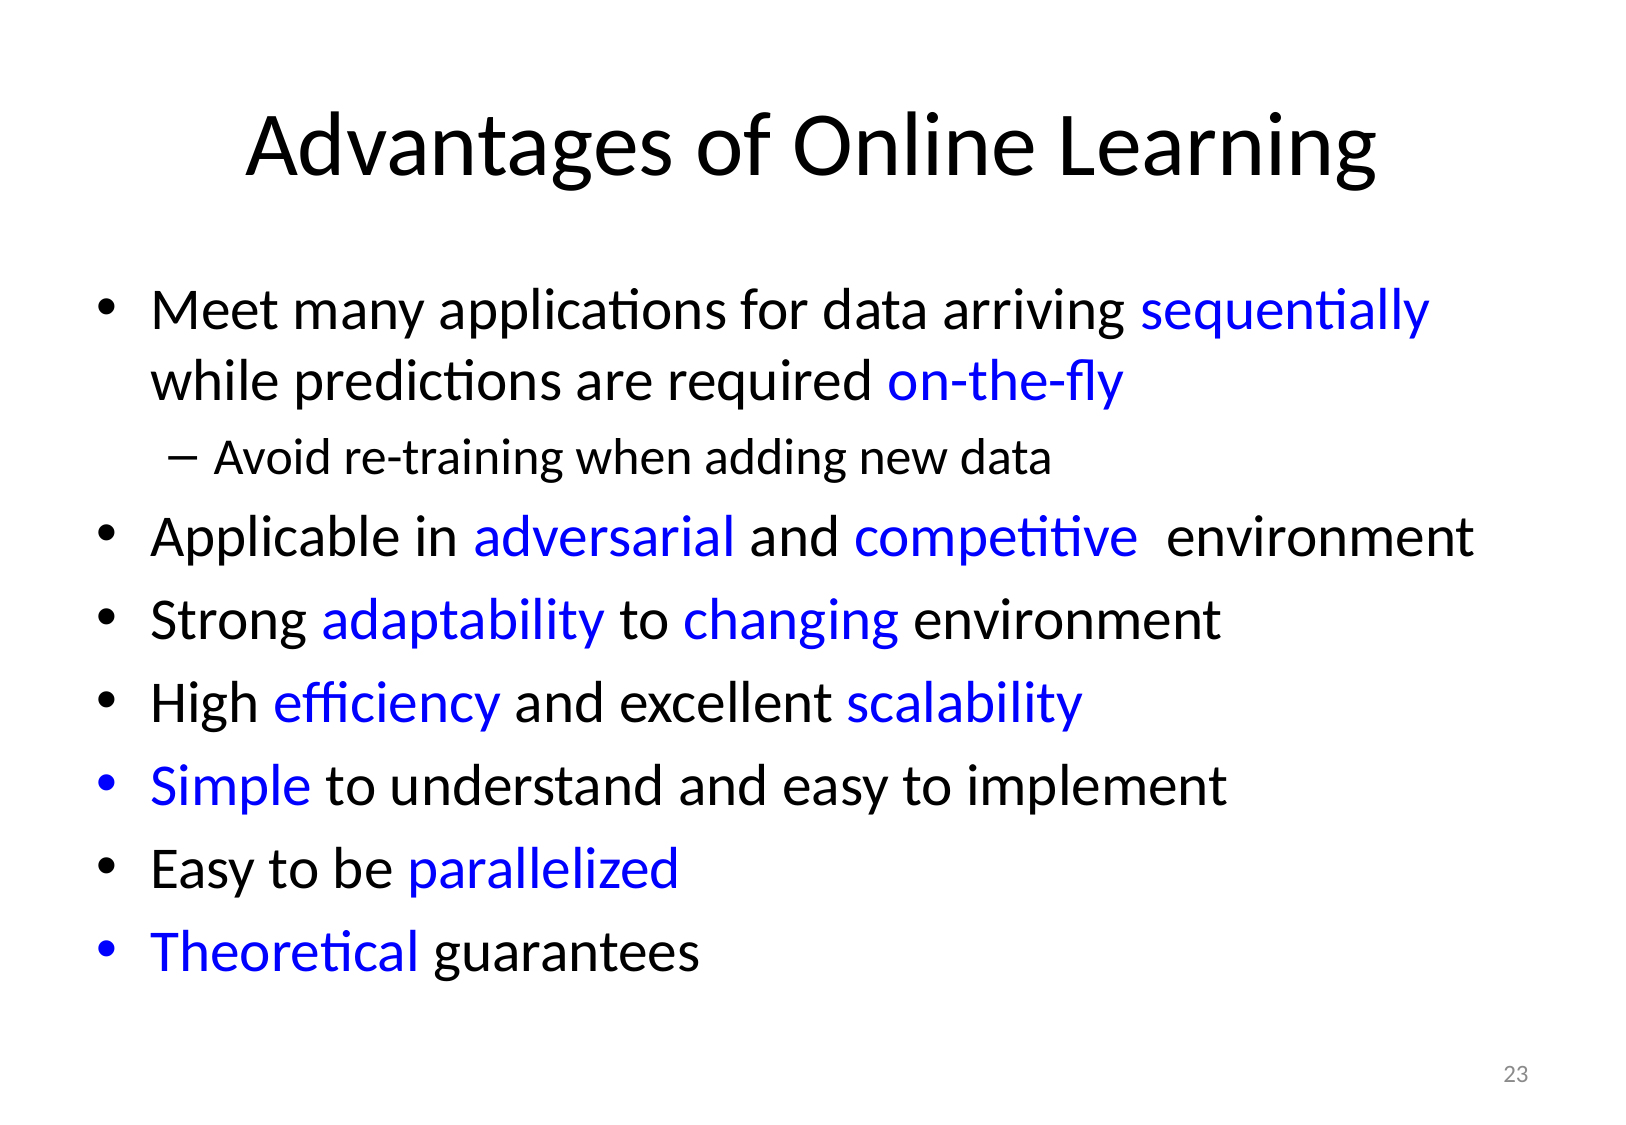

# Advantages of Online Learning
Meet many applications for data arriving sequentially while predictions are required on-the-fly
Avoid re-training when adding new data
Applicable in adversarial and competitive  environment
Strong adaptability to changing environment
High efficiency and excellent scalability
Simple to understand and easy to implement
Easy to be parallelized
Theoretical guarantees
23